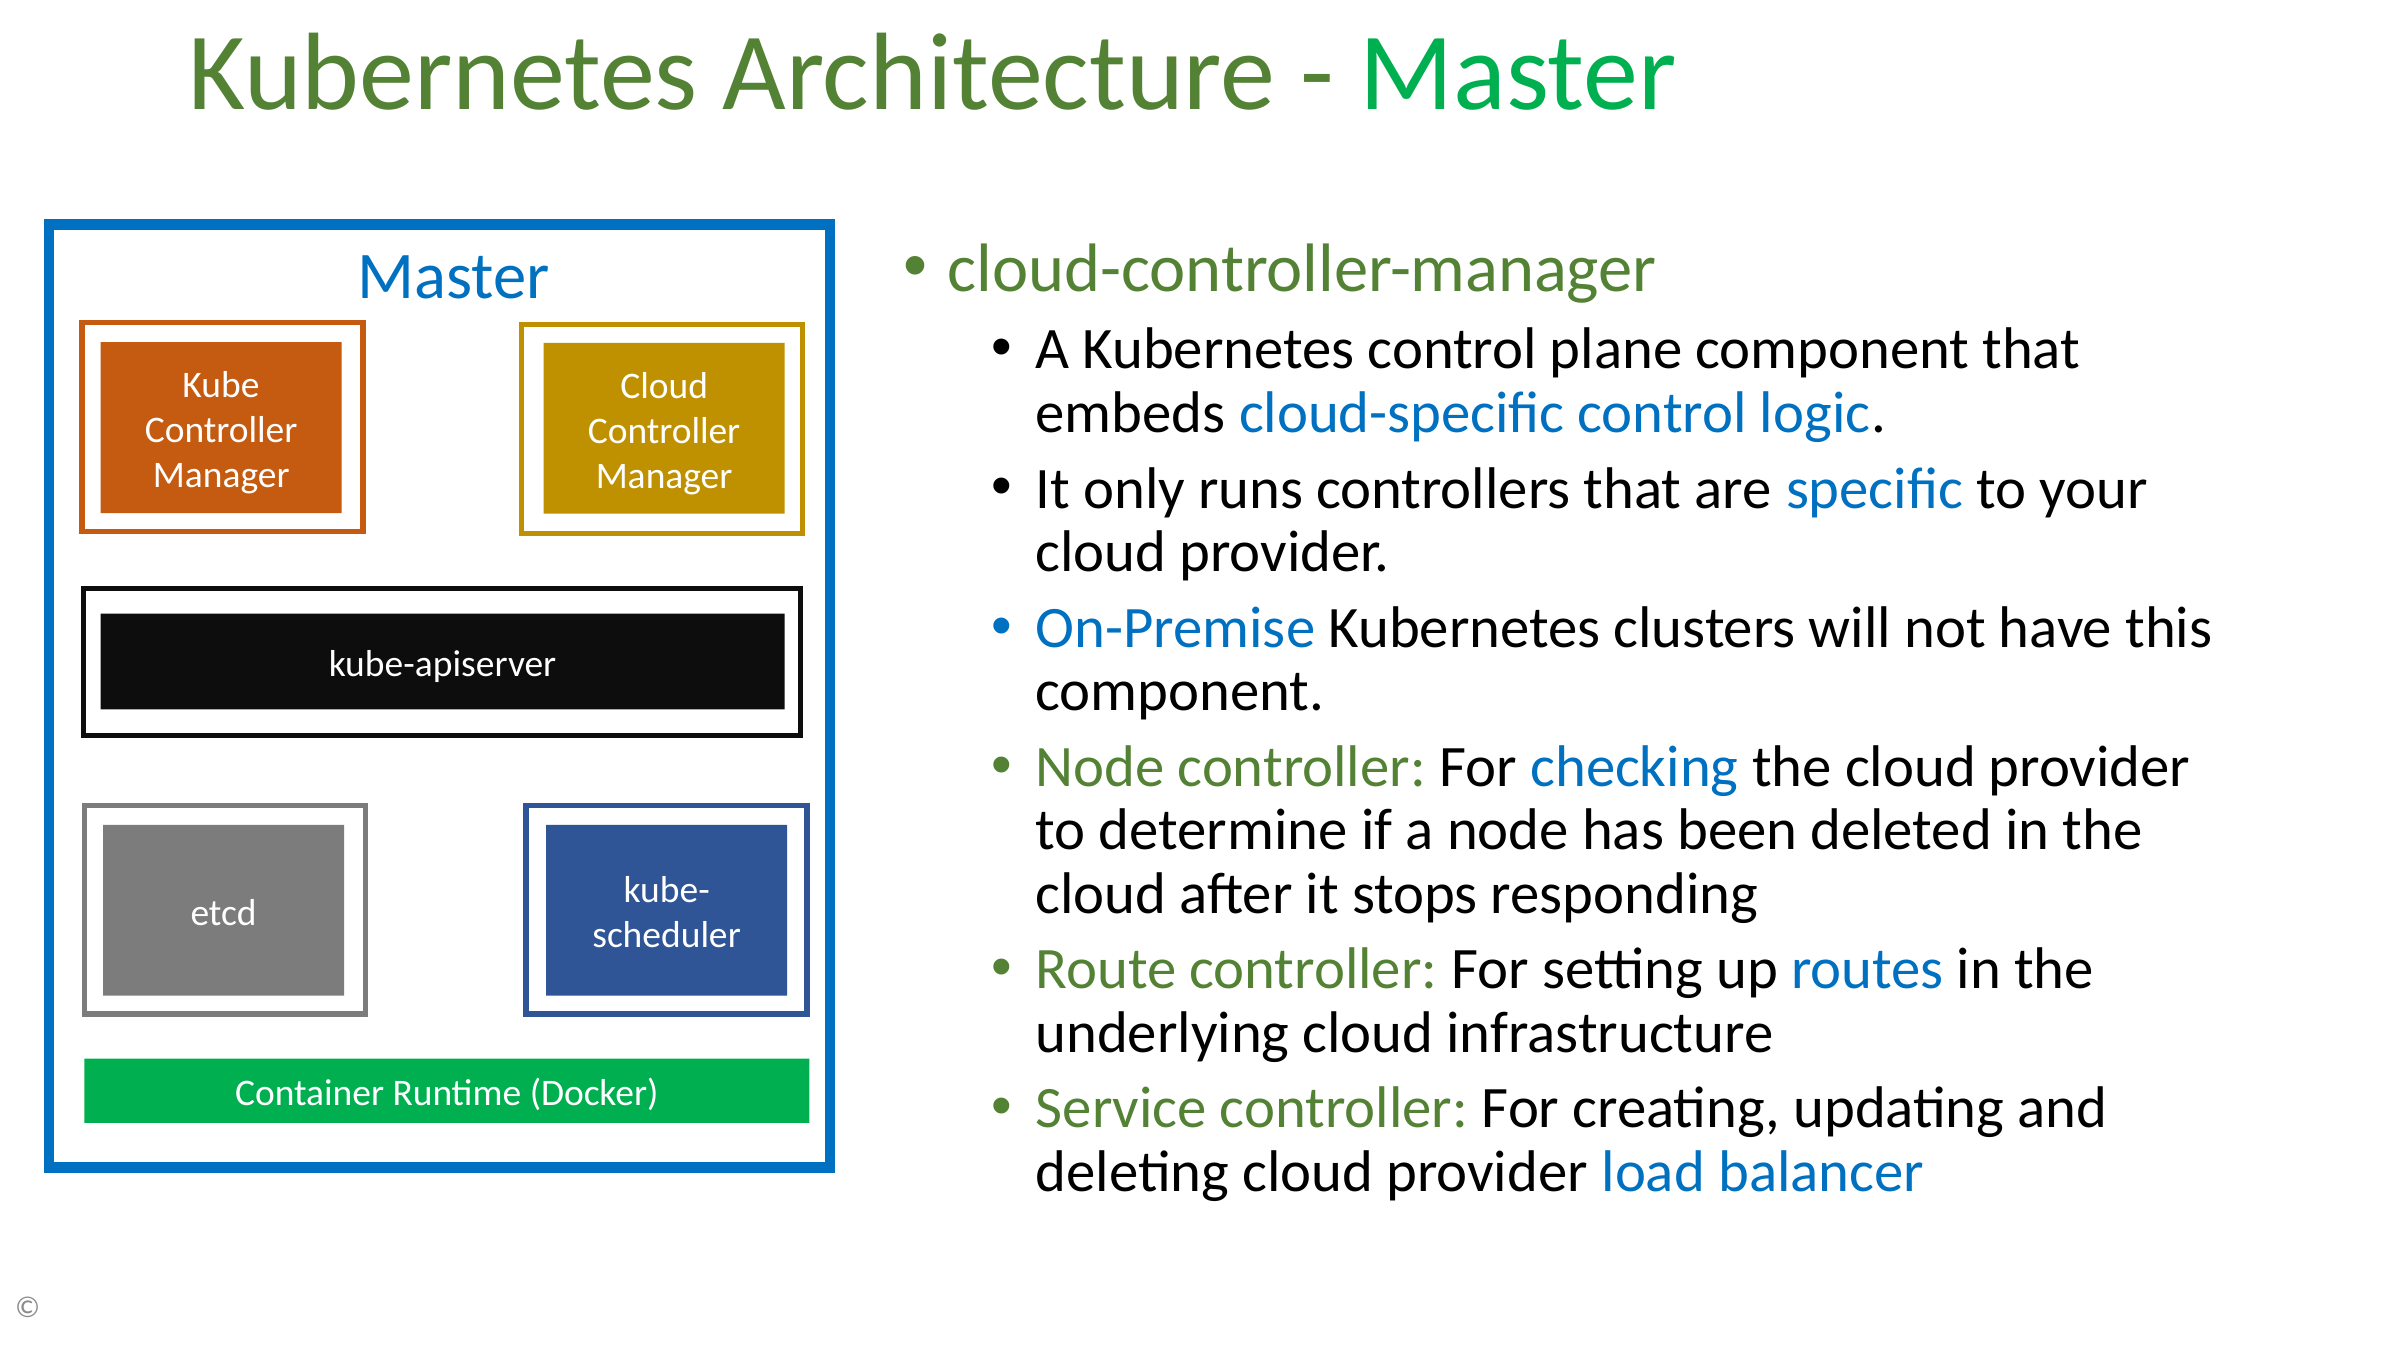

# Kubernetes Architecture - Master

Master
cloud-controller-manager
A Kubernetes control plane component that embeds cloud-specific control logic.
It only runs controllers that are specific to your cloud provider.
On-Premise Kubernetes clusters will not have this component.
Node controller: For checking the cloud provider to determine if a node has been deleted in the cloud after it stops responding
Route controller: For setting up routes in the underlying cloud infrastructure
Service controller: For creating, updating and deleting cloud provider load balancer

Kube Controller Manager
Cloud Controller Manager

kube-apiserver

etcd
kube-scheduler
Container Runtime (Docker)
©